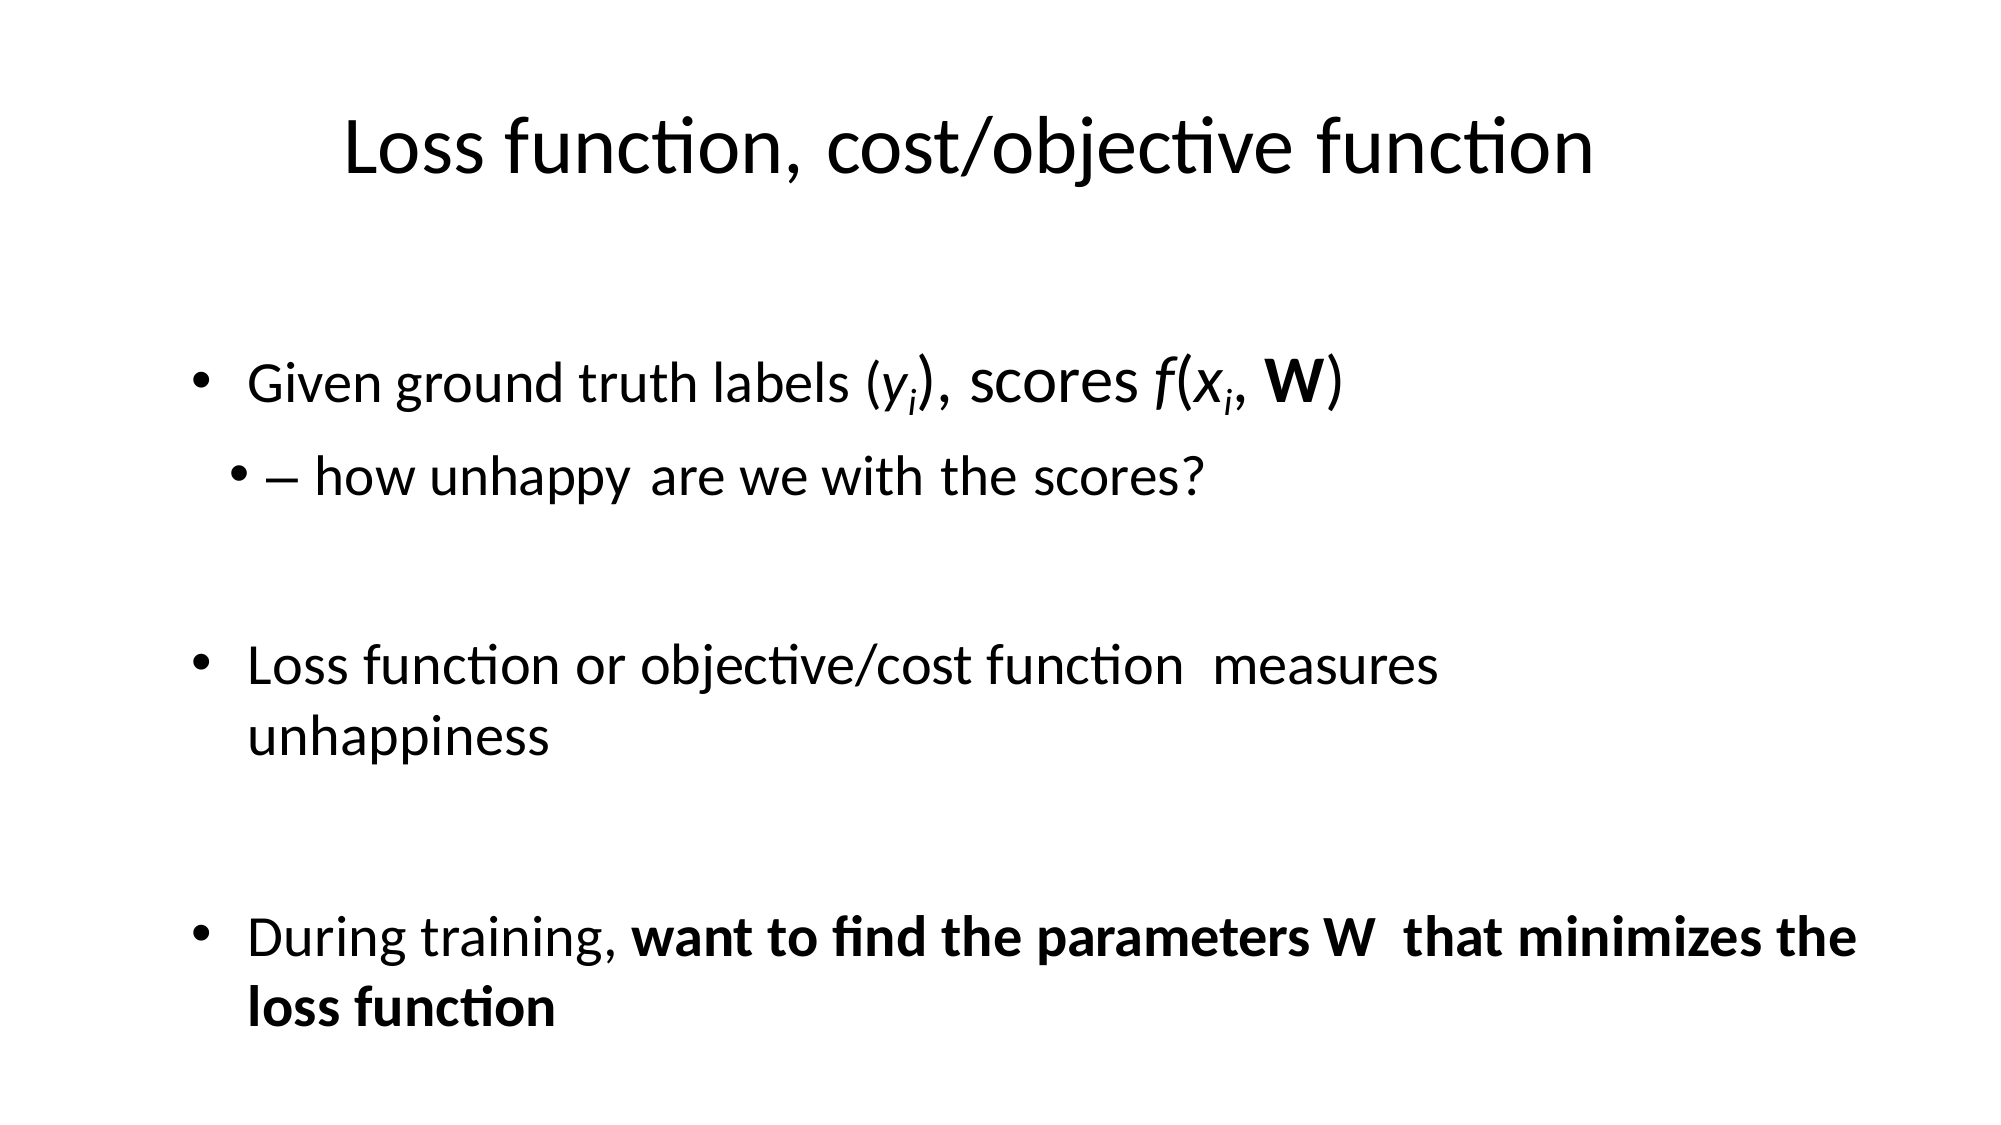

# Loss function, cost/objective function
Given ground truth labels (yi), scores f(xi, W)
– how unhappy are we with the scores?

Loss function or objective/cost function  measures unhappiness

During training, want to find the parameters W  that minimizes the loss function